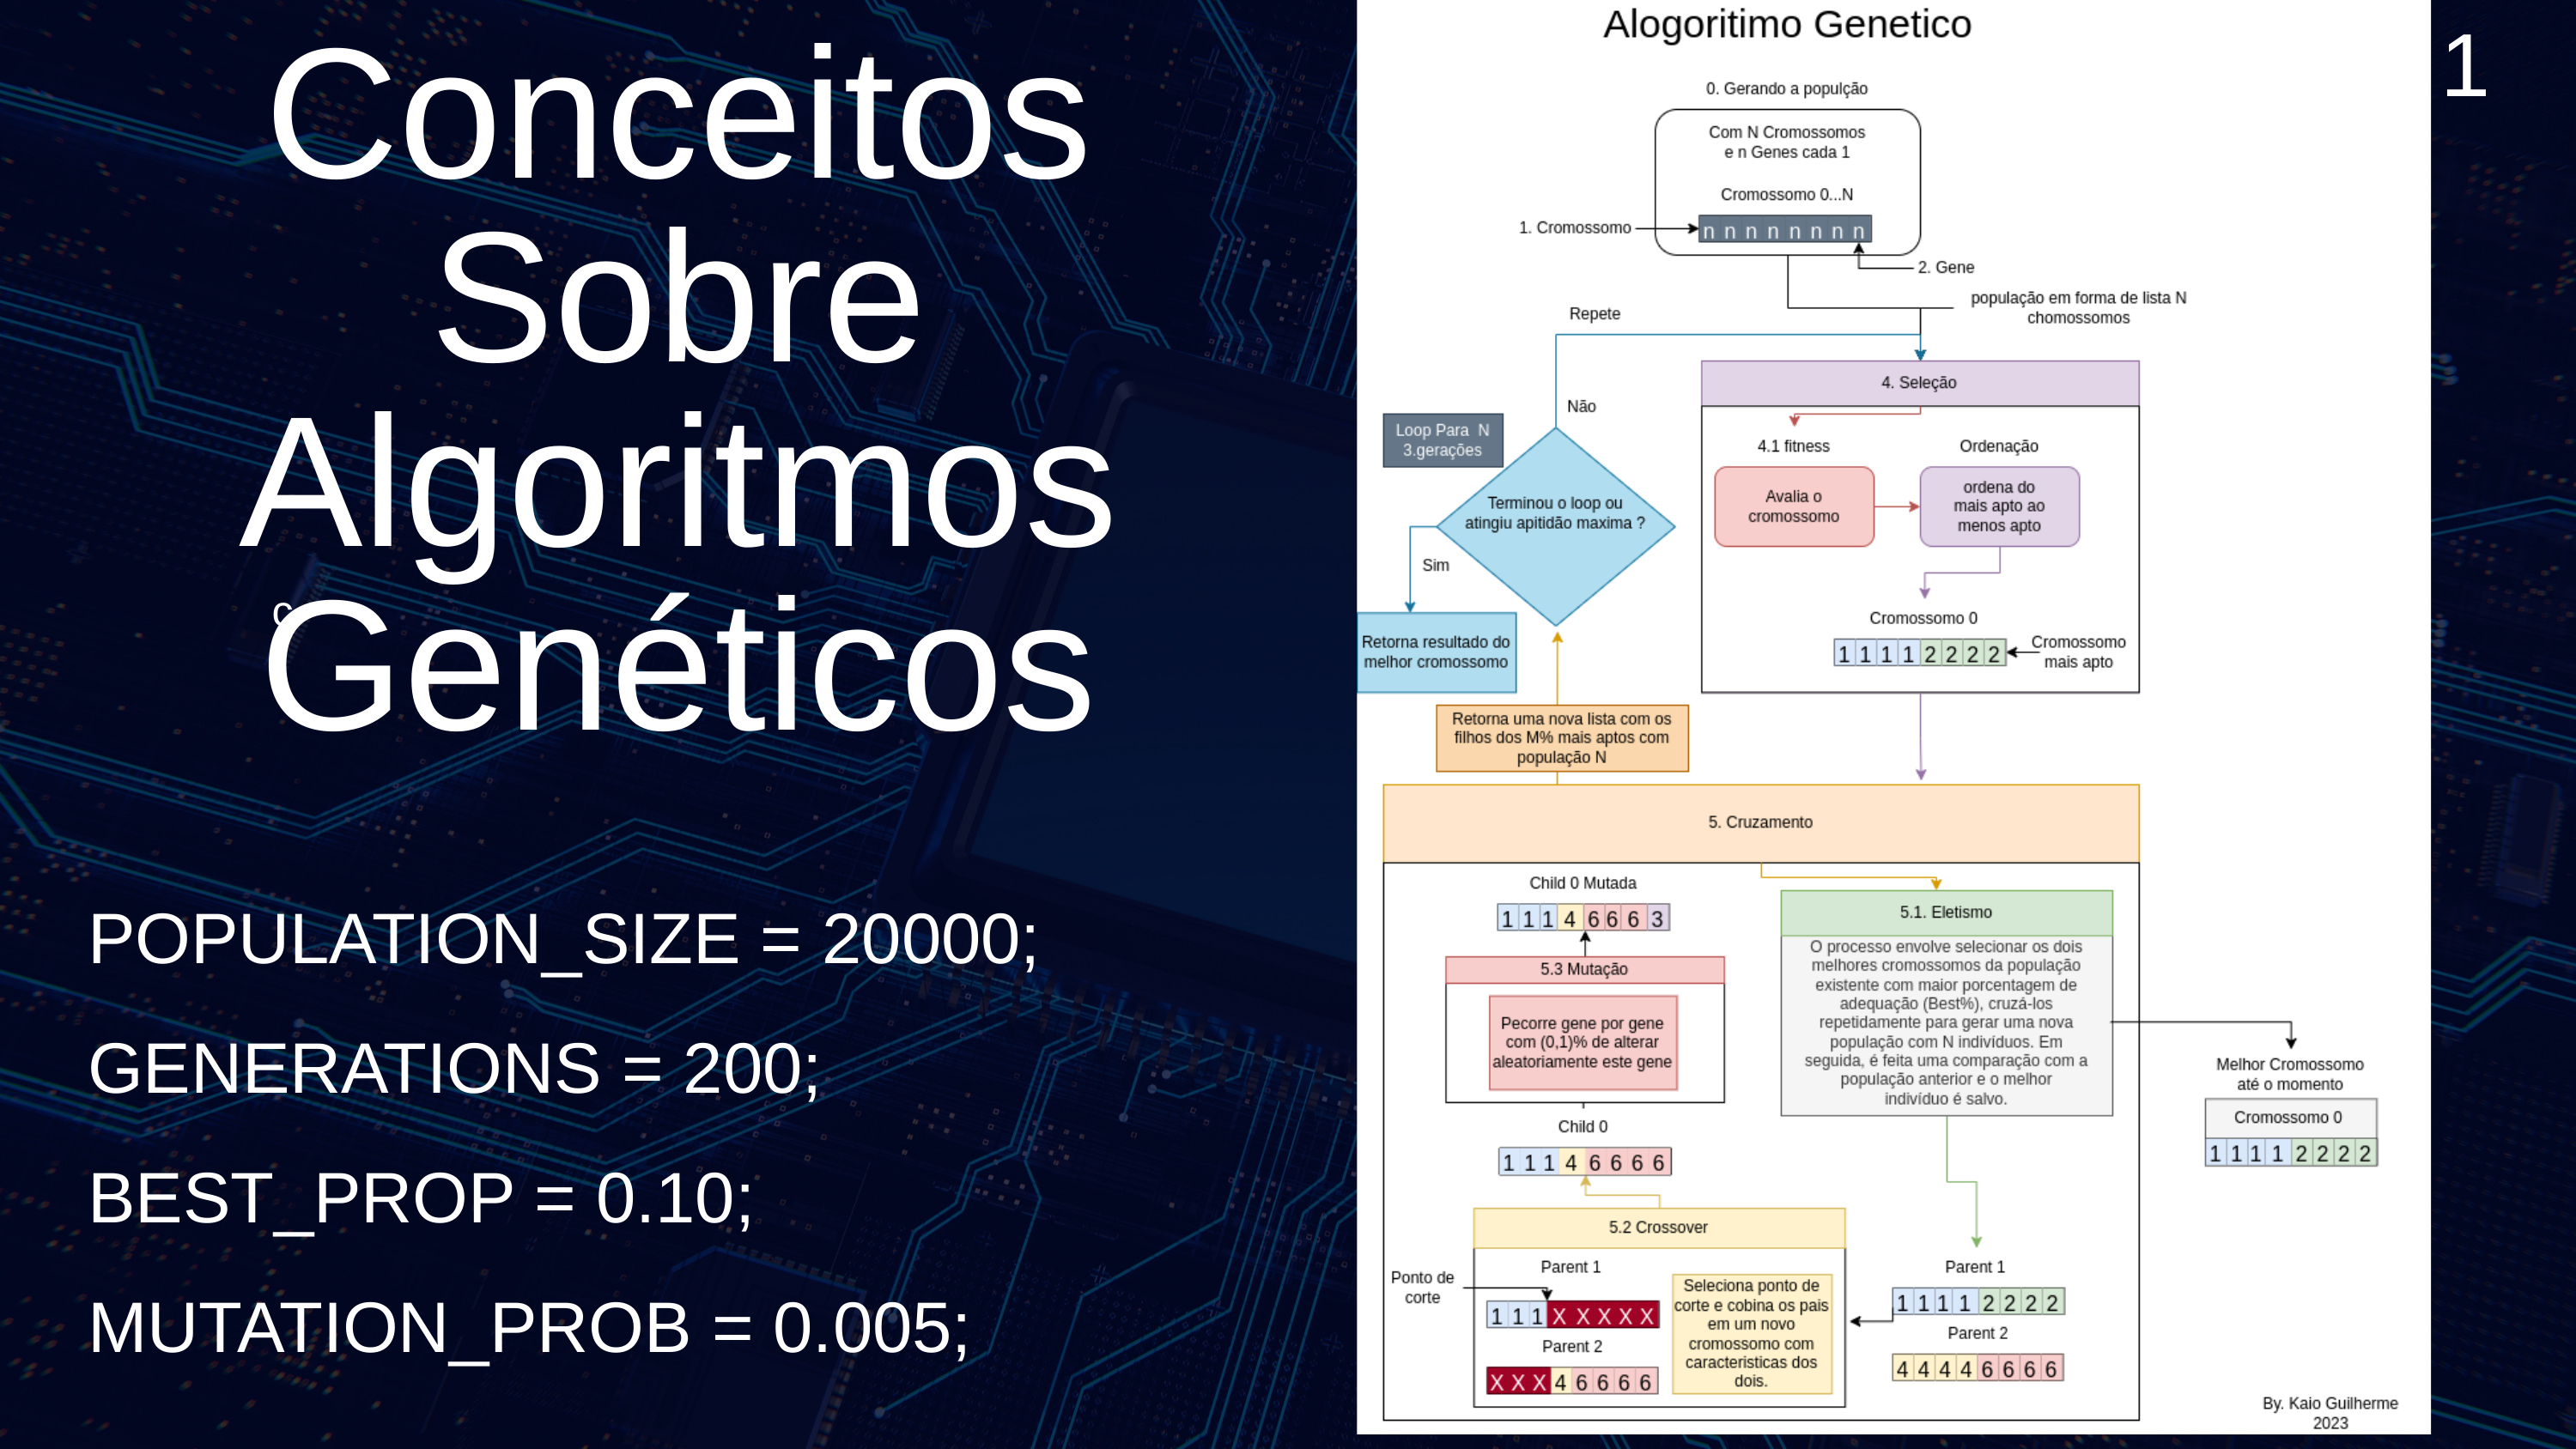

1
Conceitos Sobre Algoritmos Genéticos
c
POPULATION_SIZE = 20000;
GENERATIONS = 200;
BEST_PROP = 0.10;
MUTATION_PROB = 0.005;